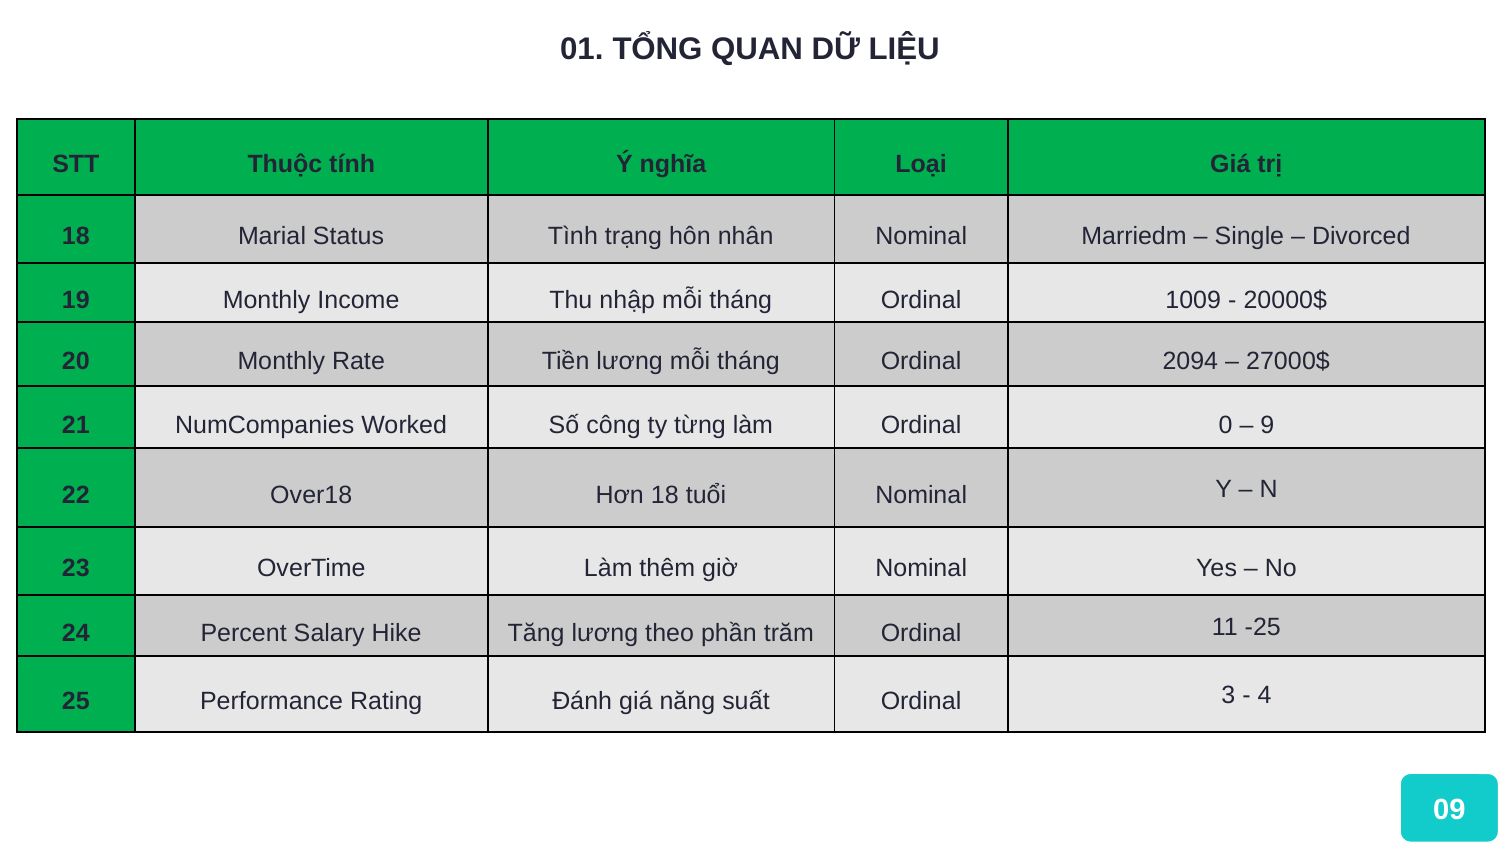

01. TỔNG QUAN DỮ LIỆU
| STT | Thuộc tính | Ý nghĩa | Loại | Giá trị |
| --- | --- | --- | --- | --- |
| 18 | Marial Status | Tình trạng hôn nhân | Nominal | Marriedm – Single – Divorced |
| 19 | Monthly Income | Thu nhập mỗi tháng | Ordinal | 1009 - 20000$ |
| 20 | Monthly Rate | Tiền lương mỗi tháng | Ordinal | 2094 – 27000$ |
| 21 | NumCompanies Worked | Số công ty từng làm | Ordinal | 0 – 9 |
| 22 | Over18 | Hơn 18 tuổi | Nominal | Y – N |
| 23 | OverTime | Làm thêm giờ | Nominal | Yes – No |
| 24 | Percent Salary Hike | Tăng lương theo phần trăm | Ordinal | 11 -25 |
| 25 | Performance Rating | Đánh giá năng suất | Ordinal | 3 - 4 |
09